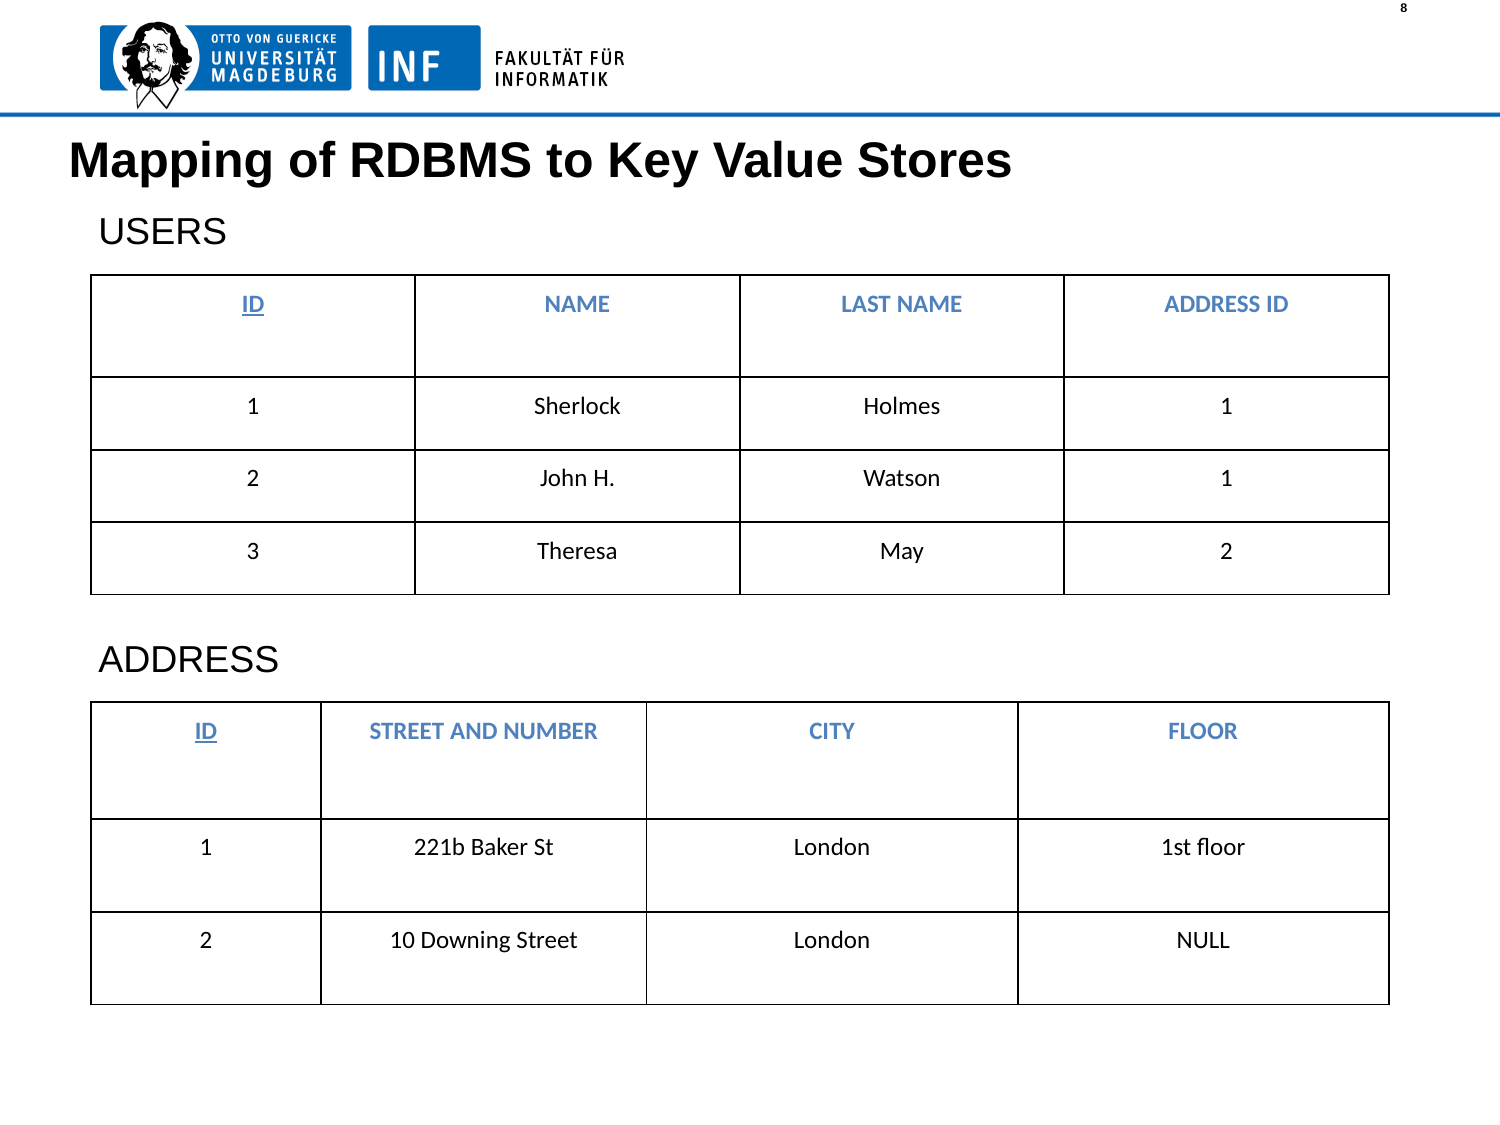

8
Mapping of RDBMS to Key Value Stores
USERS
| ID | NAME | LAST NAME | ADDRESS ID |
| --- | --- | --- | --- |
| 1 | Sherlock | Holmes | 1 |
| 2 | John H. | Watson | 1 |
| 3 | Theresa | May | 2 |
ADDRESS
| ID | STREET AND NUMBER | CITY | FLOOR |
| --- | --- | --- | --- |
| 1 | 221b Baker St | London | 1st floor |
| 2 | 10 Downing Street | London | NULL |